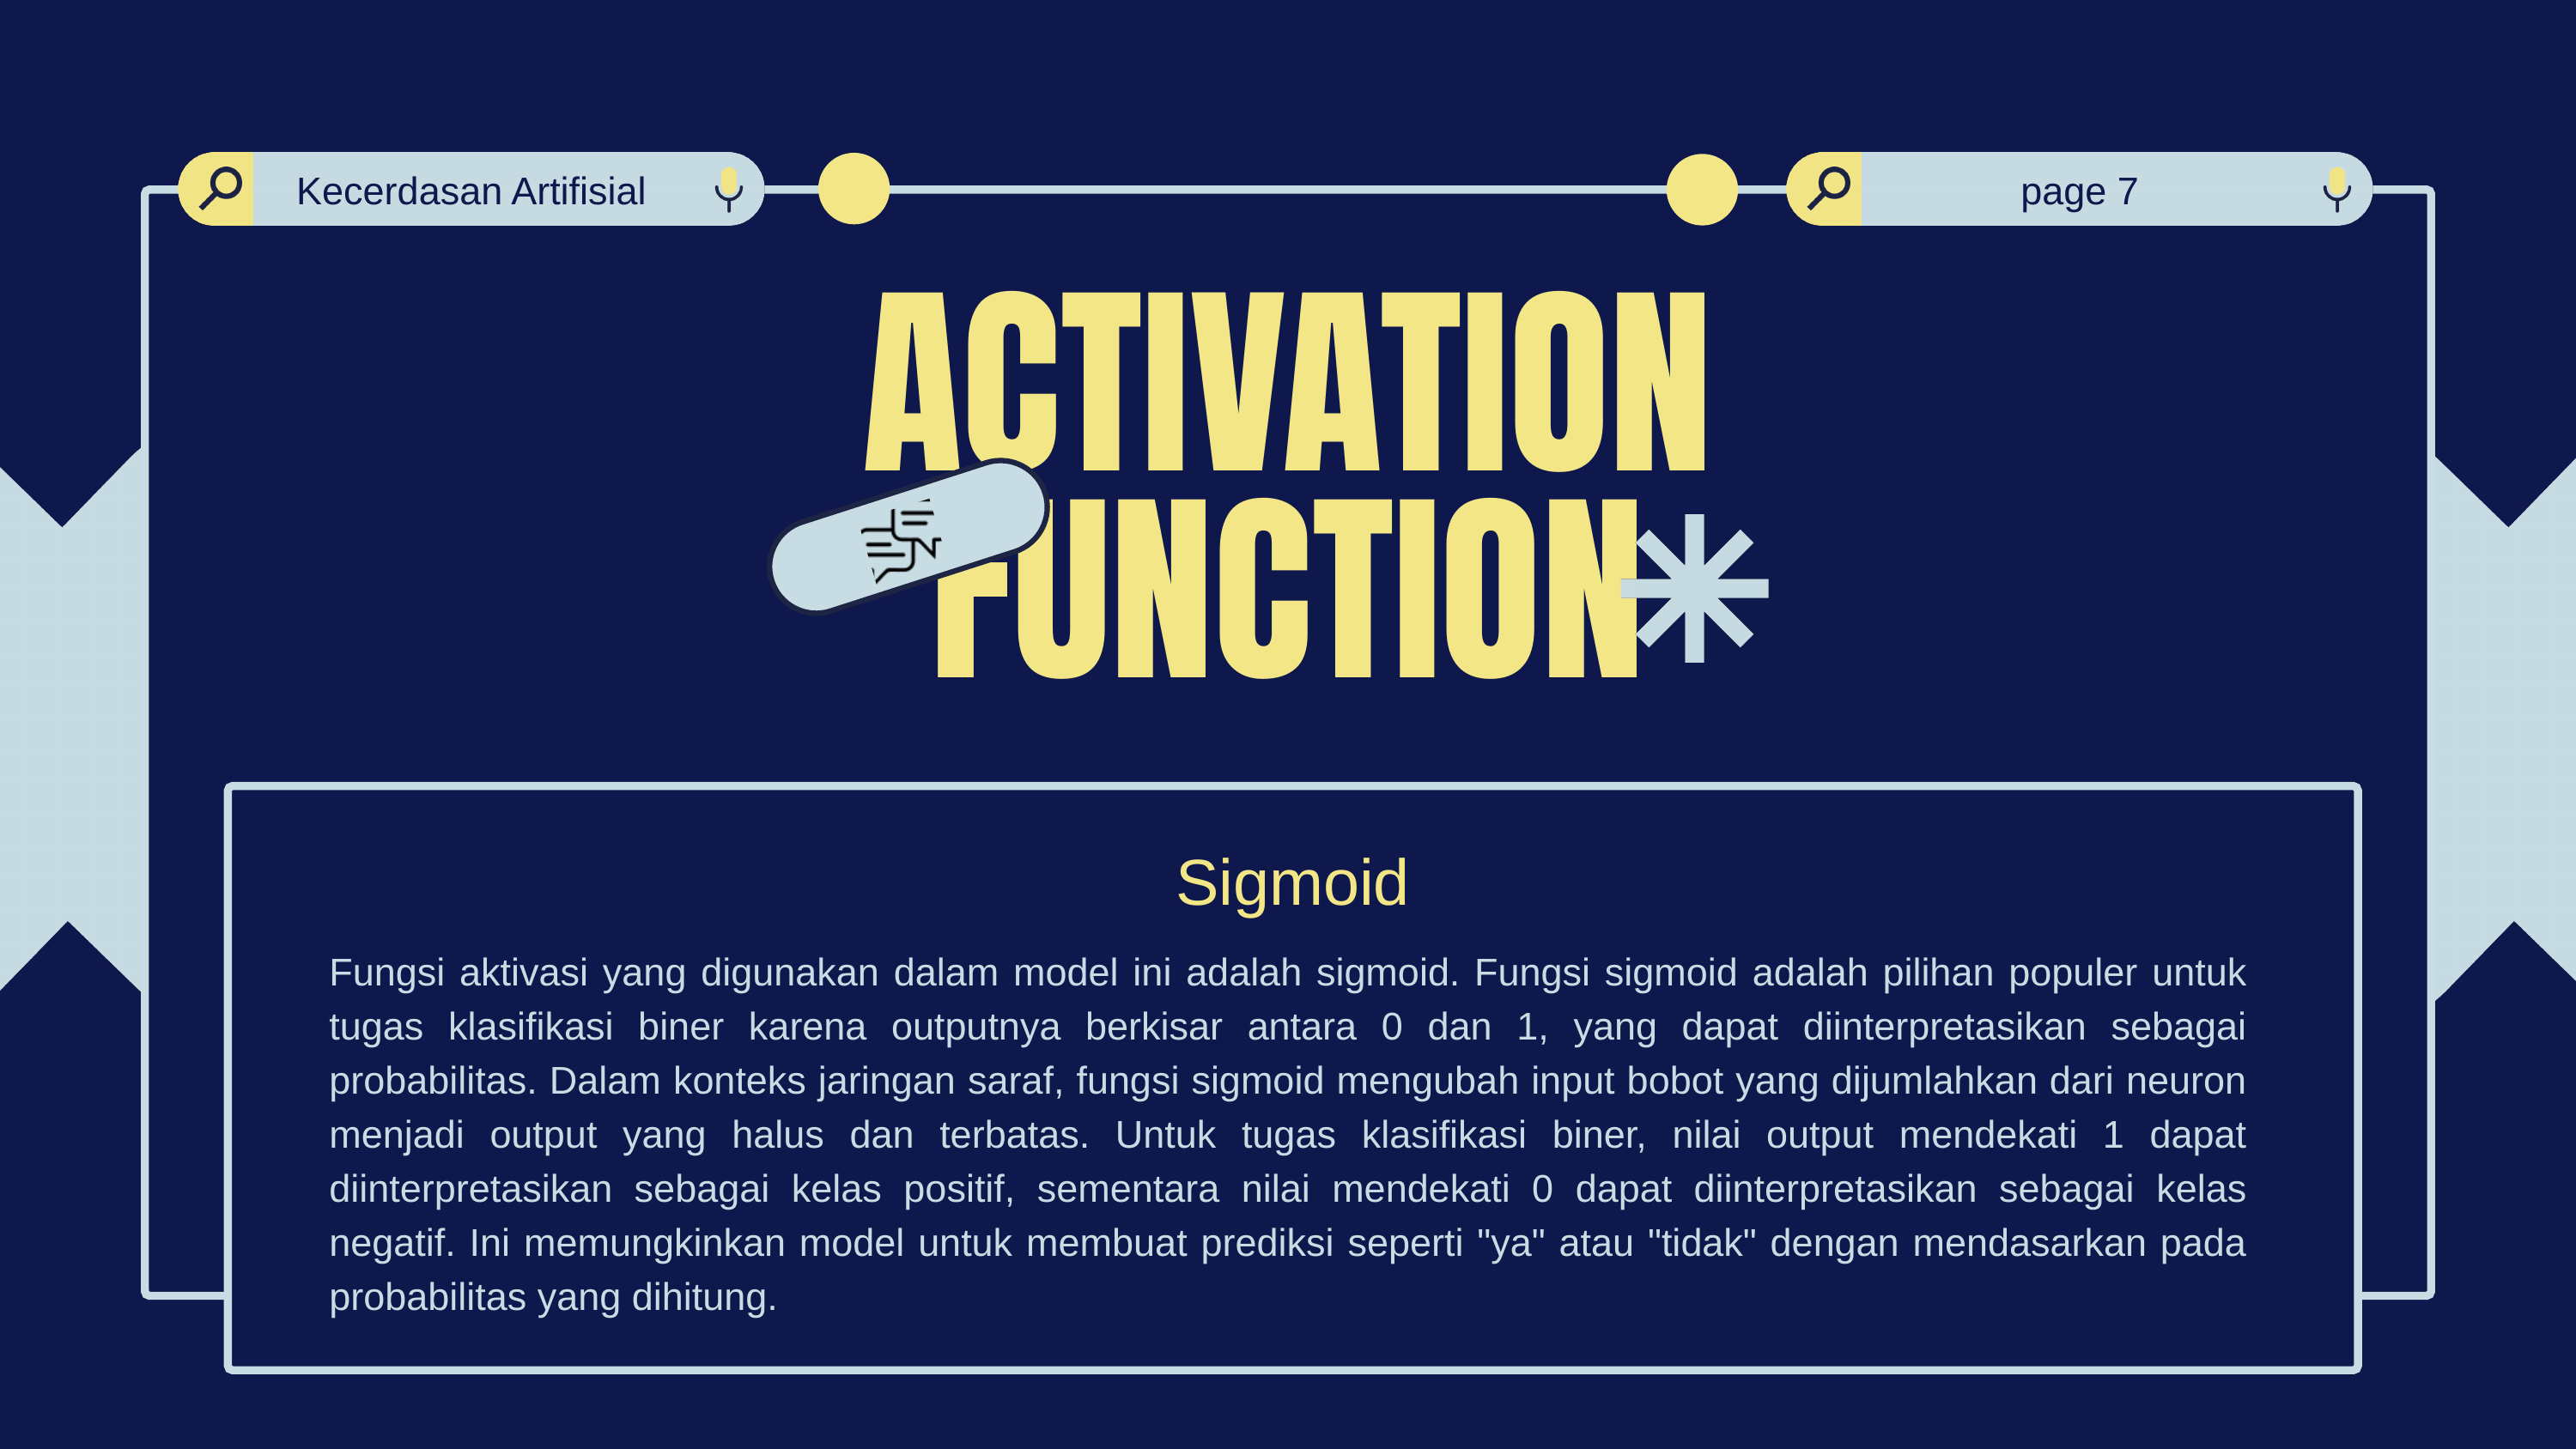

Kecerdasan Artifisial
page 7

ACTIVATION FUNCTION

Sigmoid
Fungsi aktivasi yang digunakan dalam model ini adalah sigmoid. Fungsi sigmoid adalah pilihan populer untuk tugas klasifikasi biner karena outputnya berkisar antara 0 dan 1, yang dapat diinterpretasikan sebagai probabilitas. Dalam konteks jaringan saraf, fungsi sigmoid mengubah input bobot yang dijumlahkan dari neuron menjadi output yang halus dan terbatas. Untuk tugas klasifikasi biner, nilai output mendekati 1 dapat diinterpretasikan sebagai kelas positif, sementara nilai mendekati 0 dapat diinterpretasikan sebagai kelas negatif. Ini memungkinkan model untuk membuat prediksi seperti "ya" atau "tidak" dengan mendasarkan pada probabilitas yang dihitung.